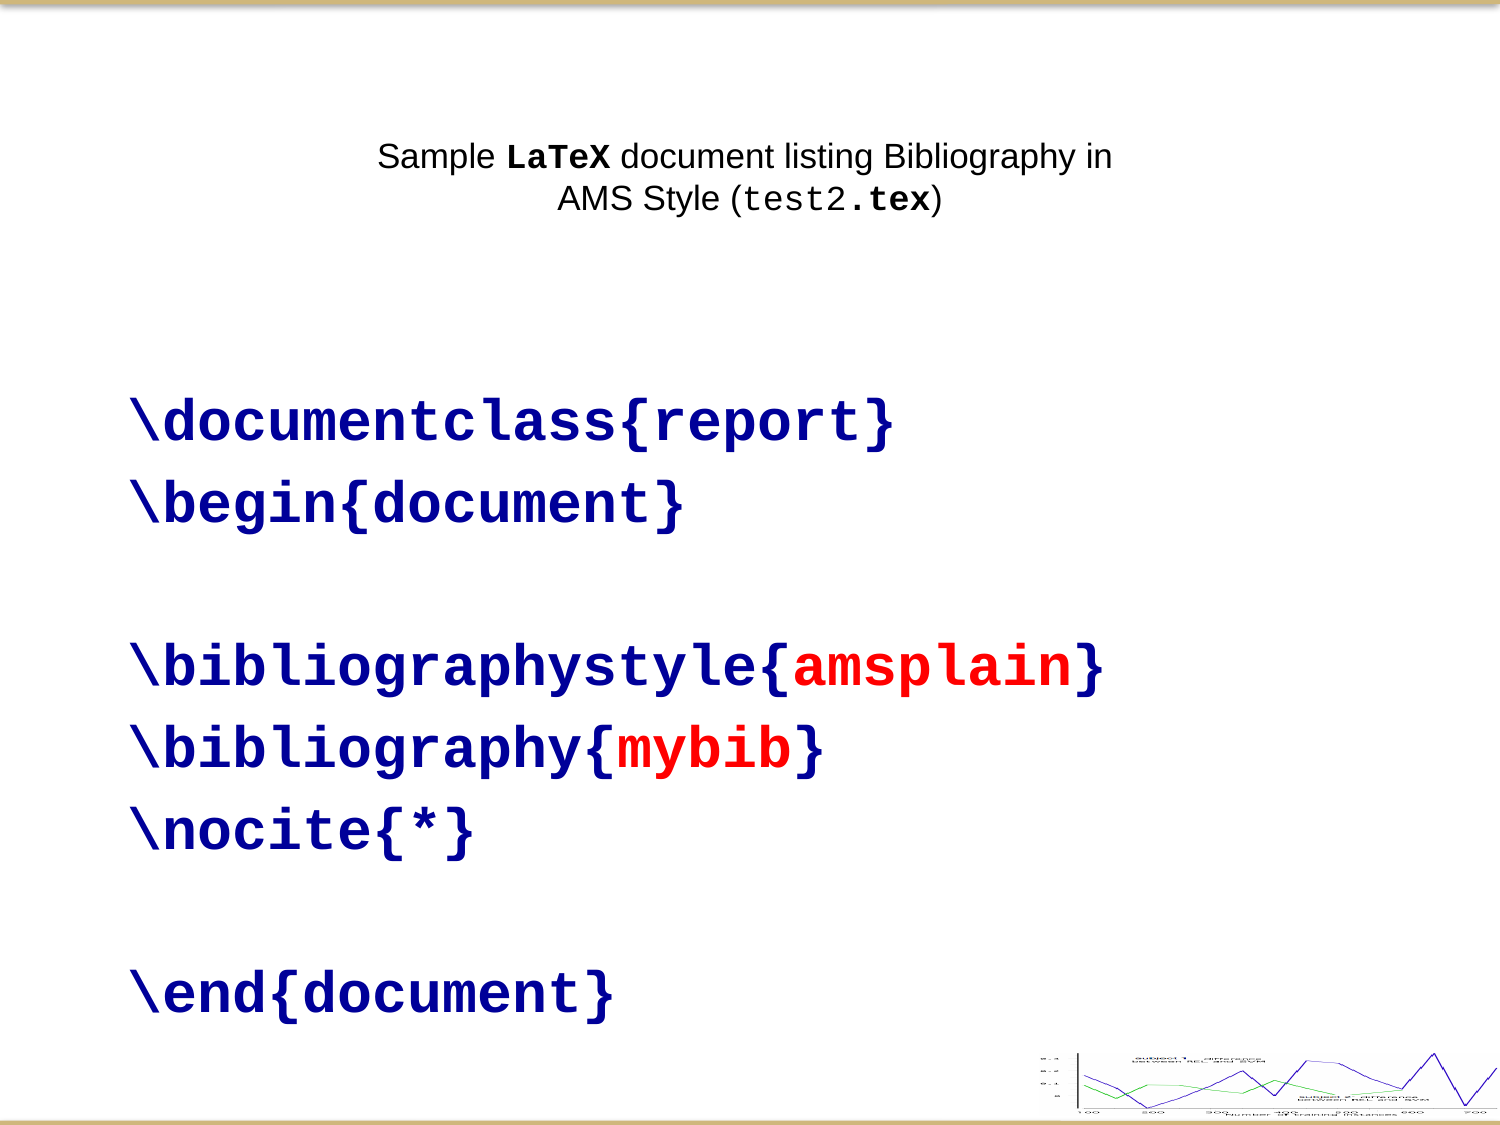

Sample LaTeX document listing Bibliography in
AMS Style (test2.tex)
\documentclass{report}
\begin{document}

\bibliographystyle{amsplain}
\bibliography{mybib}
\nocite{*}

\end{document}